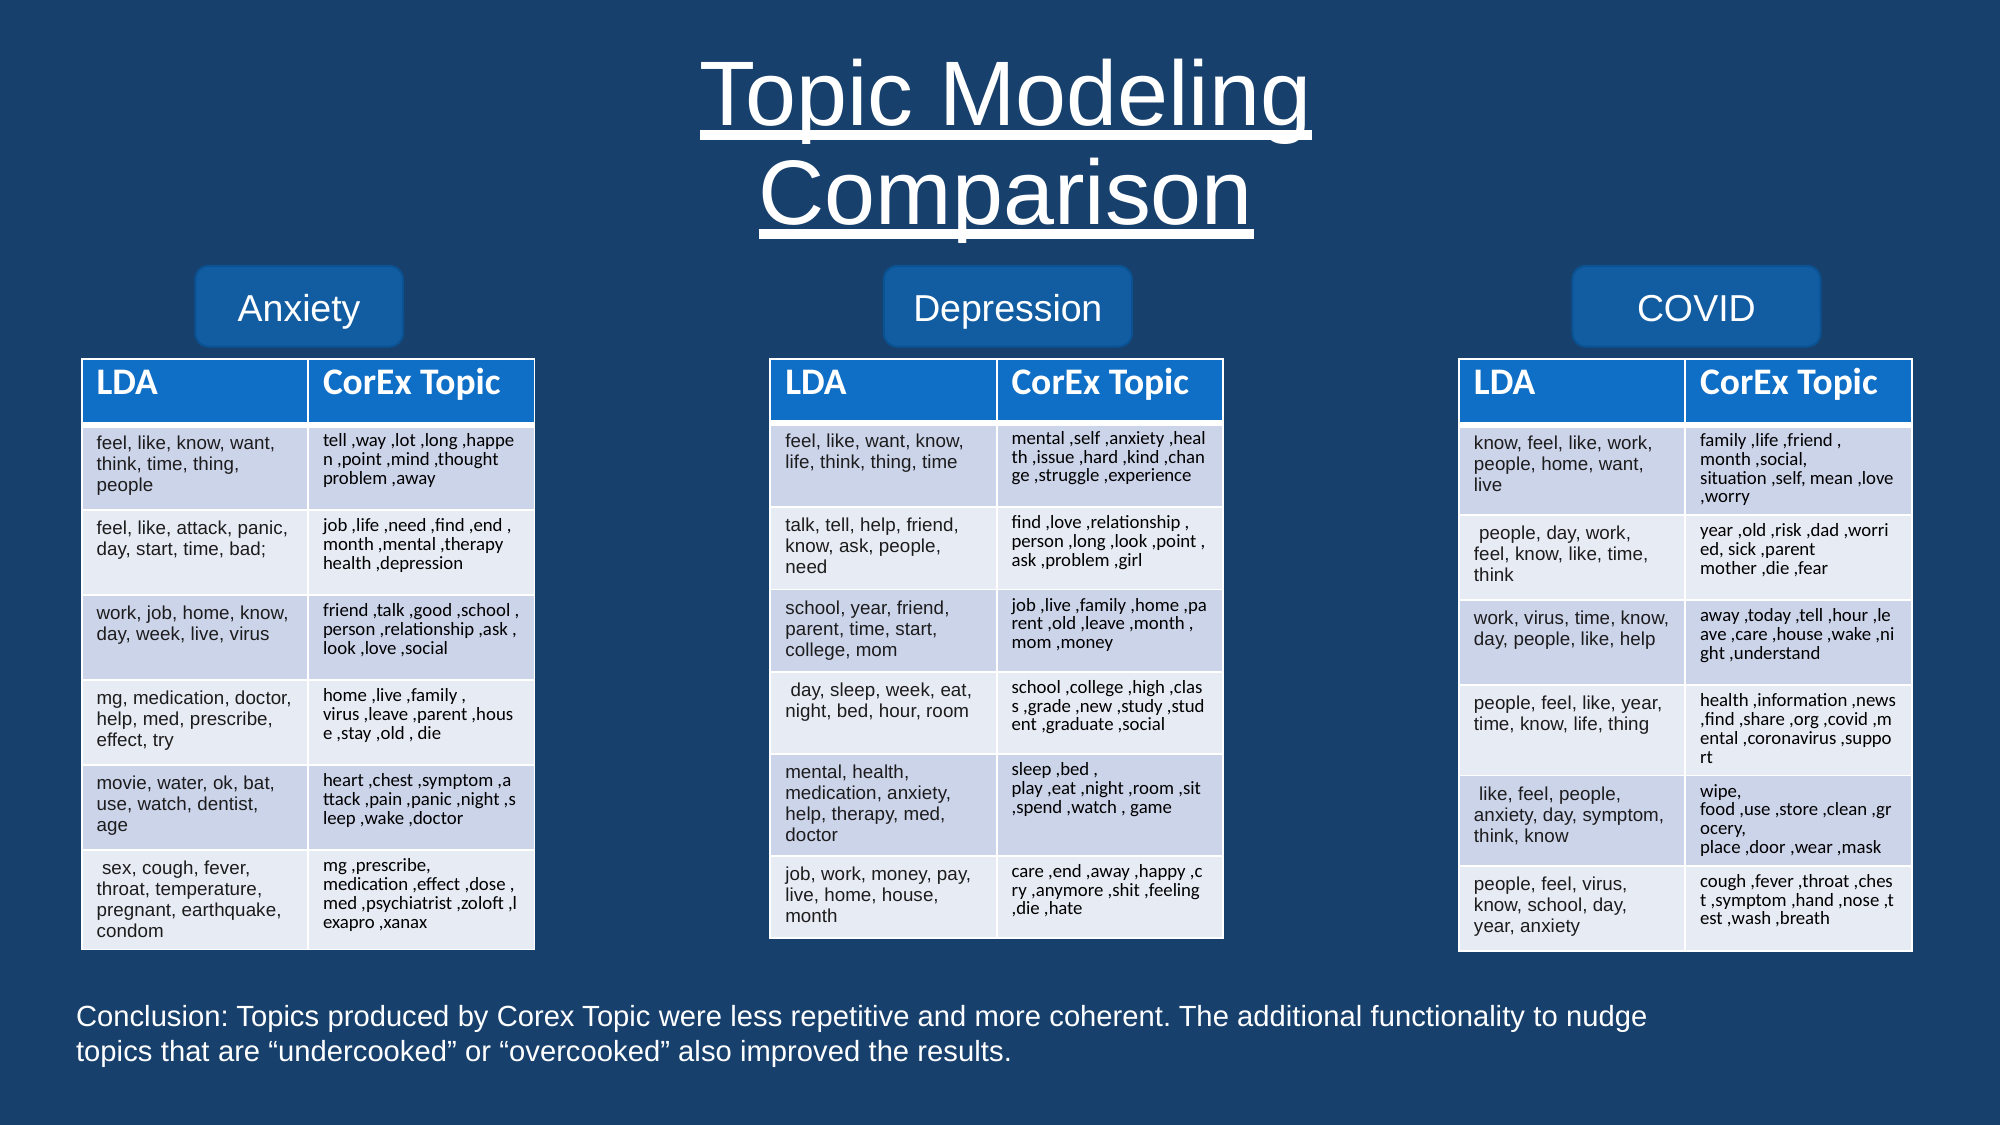

Topic Modeling
Comparison

Anxiety
Depression
COVID
| LDA | CorEx Topic |
| --- | --- |
| feel, like, know, want, think, time, thing, people | tell ,way ,lot ,long ,happen ,point ,mind ,thought problem ,away |
| feel, like, attack, panic, day, start, time, bad; | job ,life ,need ,find ,end ,month ,mental ,therapy health ,depression |
| work, job, home, know, day, week, live, virus | friend ,talk ,good ,school ,person ,relationship ,ask ,look ,love ,social |
| mg, medication, doctor, help, med, prescribe, effect, try | home ,live ,family , virus ,leave ,parent ,house ,stay ,old , die |
| movie, water, ok, bat, use, watch, dentist, age | heart ,chest ,symptom ,attack ,pain ,panic ,night ,sleep ,wake ,doctor |
| sex, cough, fever, throat, temperature, pregnant, earthquake, condom | mg ,prescribe, medication ,effect ,dose ,med ,psychiatrist ,zoloft ,lexapro ,xanax |
| LDA | CorEx Topic |
| --- | --- |
| feel, like, want, know, life, think, thing, time | mental ,self ,anxiety ,health ,issue ,hard ,kind ,change ,struggle ,experience |
| talk, tell, help, friend, know, ask, people, need | find ,love ,relationship , person ,long ,look ,point ,ask ,problem ,girl |
| school, year, friend, parent, time, start, college, mom | job ,live ,family ,home ,parent ,old ,leave ,month ,mom ,money |
| day, sleep, week, eat, night, bed, hour, room | school ,college ,high ,class ,grade ,new ,study ,student ,graduate ,social |
| mental, health, medication, anxiety, help, therapy, med, doctor | sleep ,bed , play ,eat ,night ,room ,sit ,spend ,watch , game |
| job, work, money, pay, live, home, house, month | care ,end ,away ,happy ,cry ,anymore ,shit ,feeling ,die ,hate |
| LDA | CorEx Topic |
| --- | --- |
| know, feel, like, work, people, home, want, live | family ,life ,friend , month ,social, situation ,self, mean ,love ,worry |
| people, day, work, feel, know, like, time, think | year ,old ,risk ,dad ,worried, sick ,parent mother ,die ,fear |
| work, virus, time, know, day, people, like, help | away ,today ,tell ,hour ,leave ,care ,house ,wake ,night ,understand |
| people, feel, like, year, time, know, life, thing | health ,information ,news ,find ,share ,org ,covid ,mental ,coronavirus ,support |
| like, feel, people, anxiety, day, symptom, think, know | wipe, food ,use ,store ,clean ,grocery, place ,door ,wear ,mask |
| people, feel, virus, know, school, day, year, anxiety | cough ,fever ,throat ,chest ,symptom ,hand ,nose ,test ,wash ,breath |
Conclusion: Topics produced by Corex Topic were less repetitive and more coherent. The additional functionality to nudge topics that are “undercooked” or “overcooked” also improved the results.